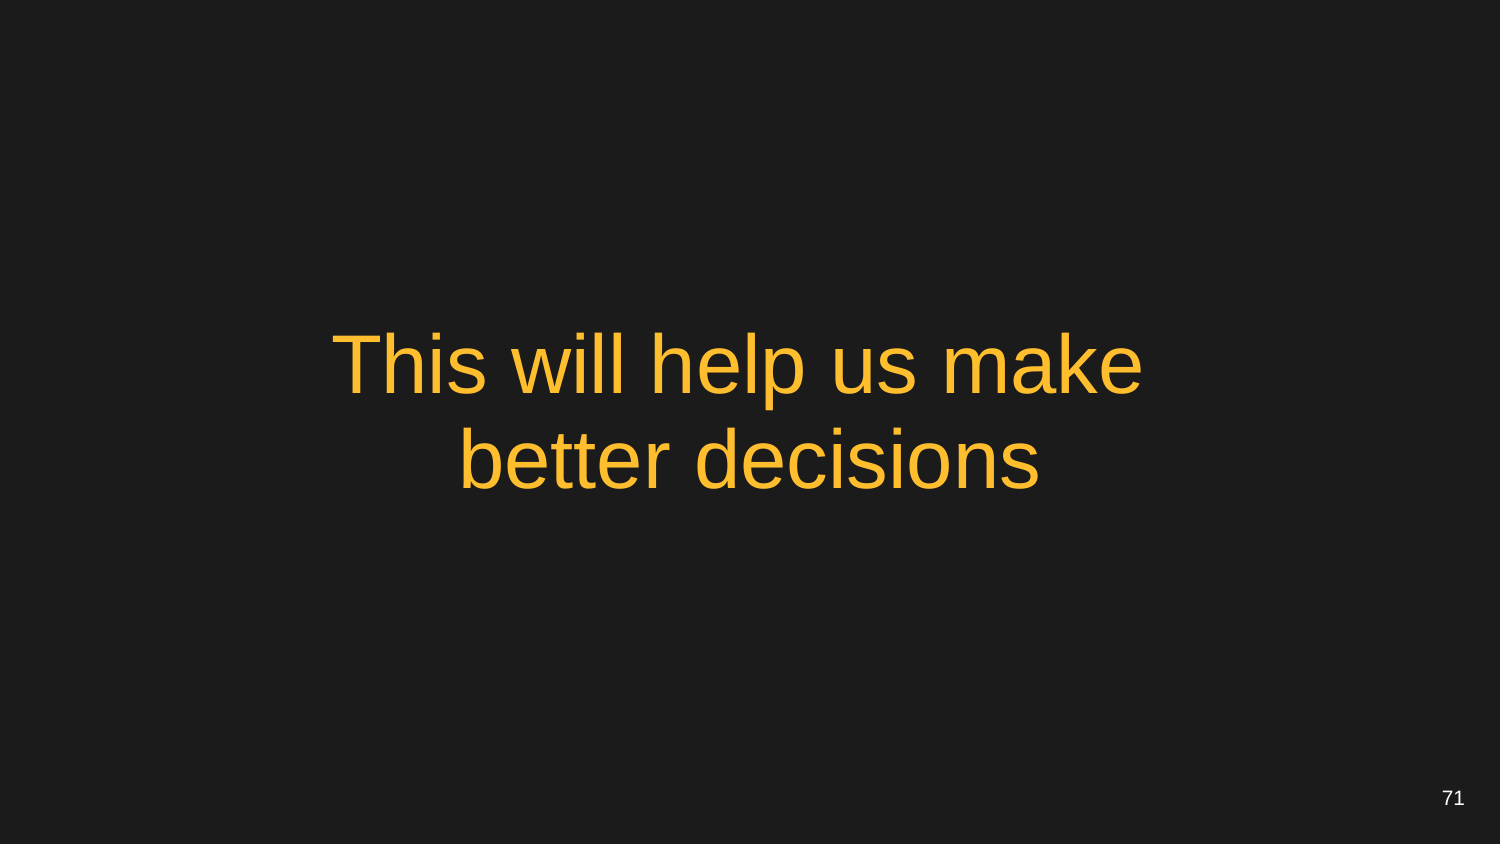

# This will help us make better decisions
71